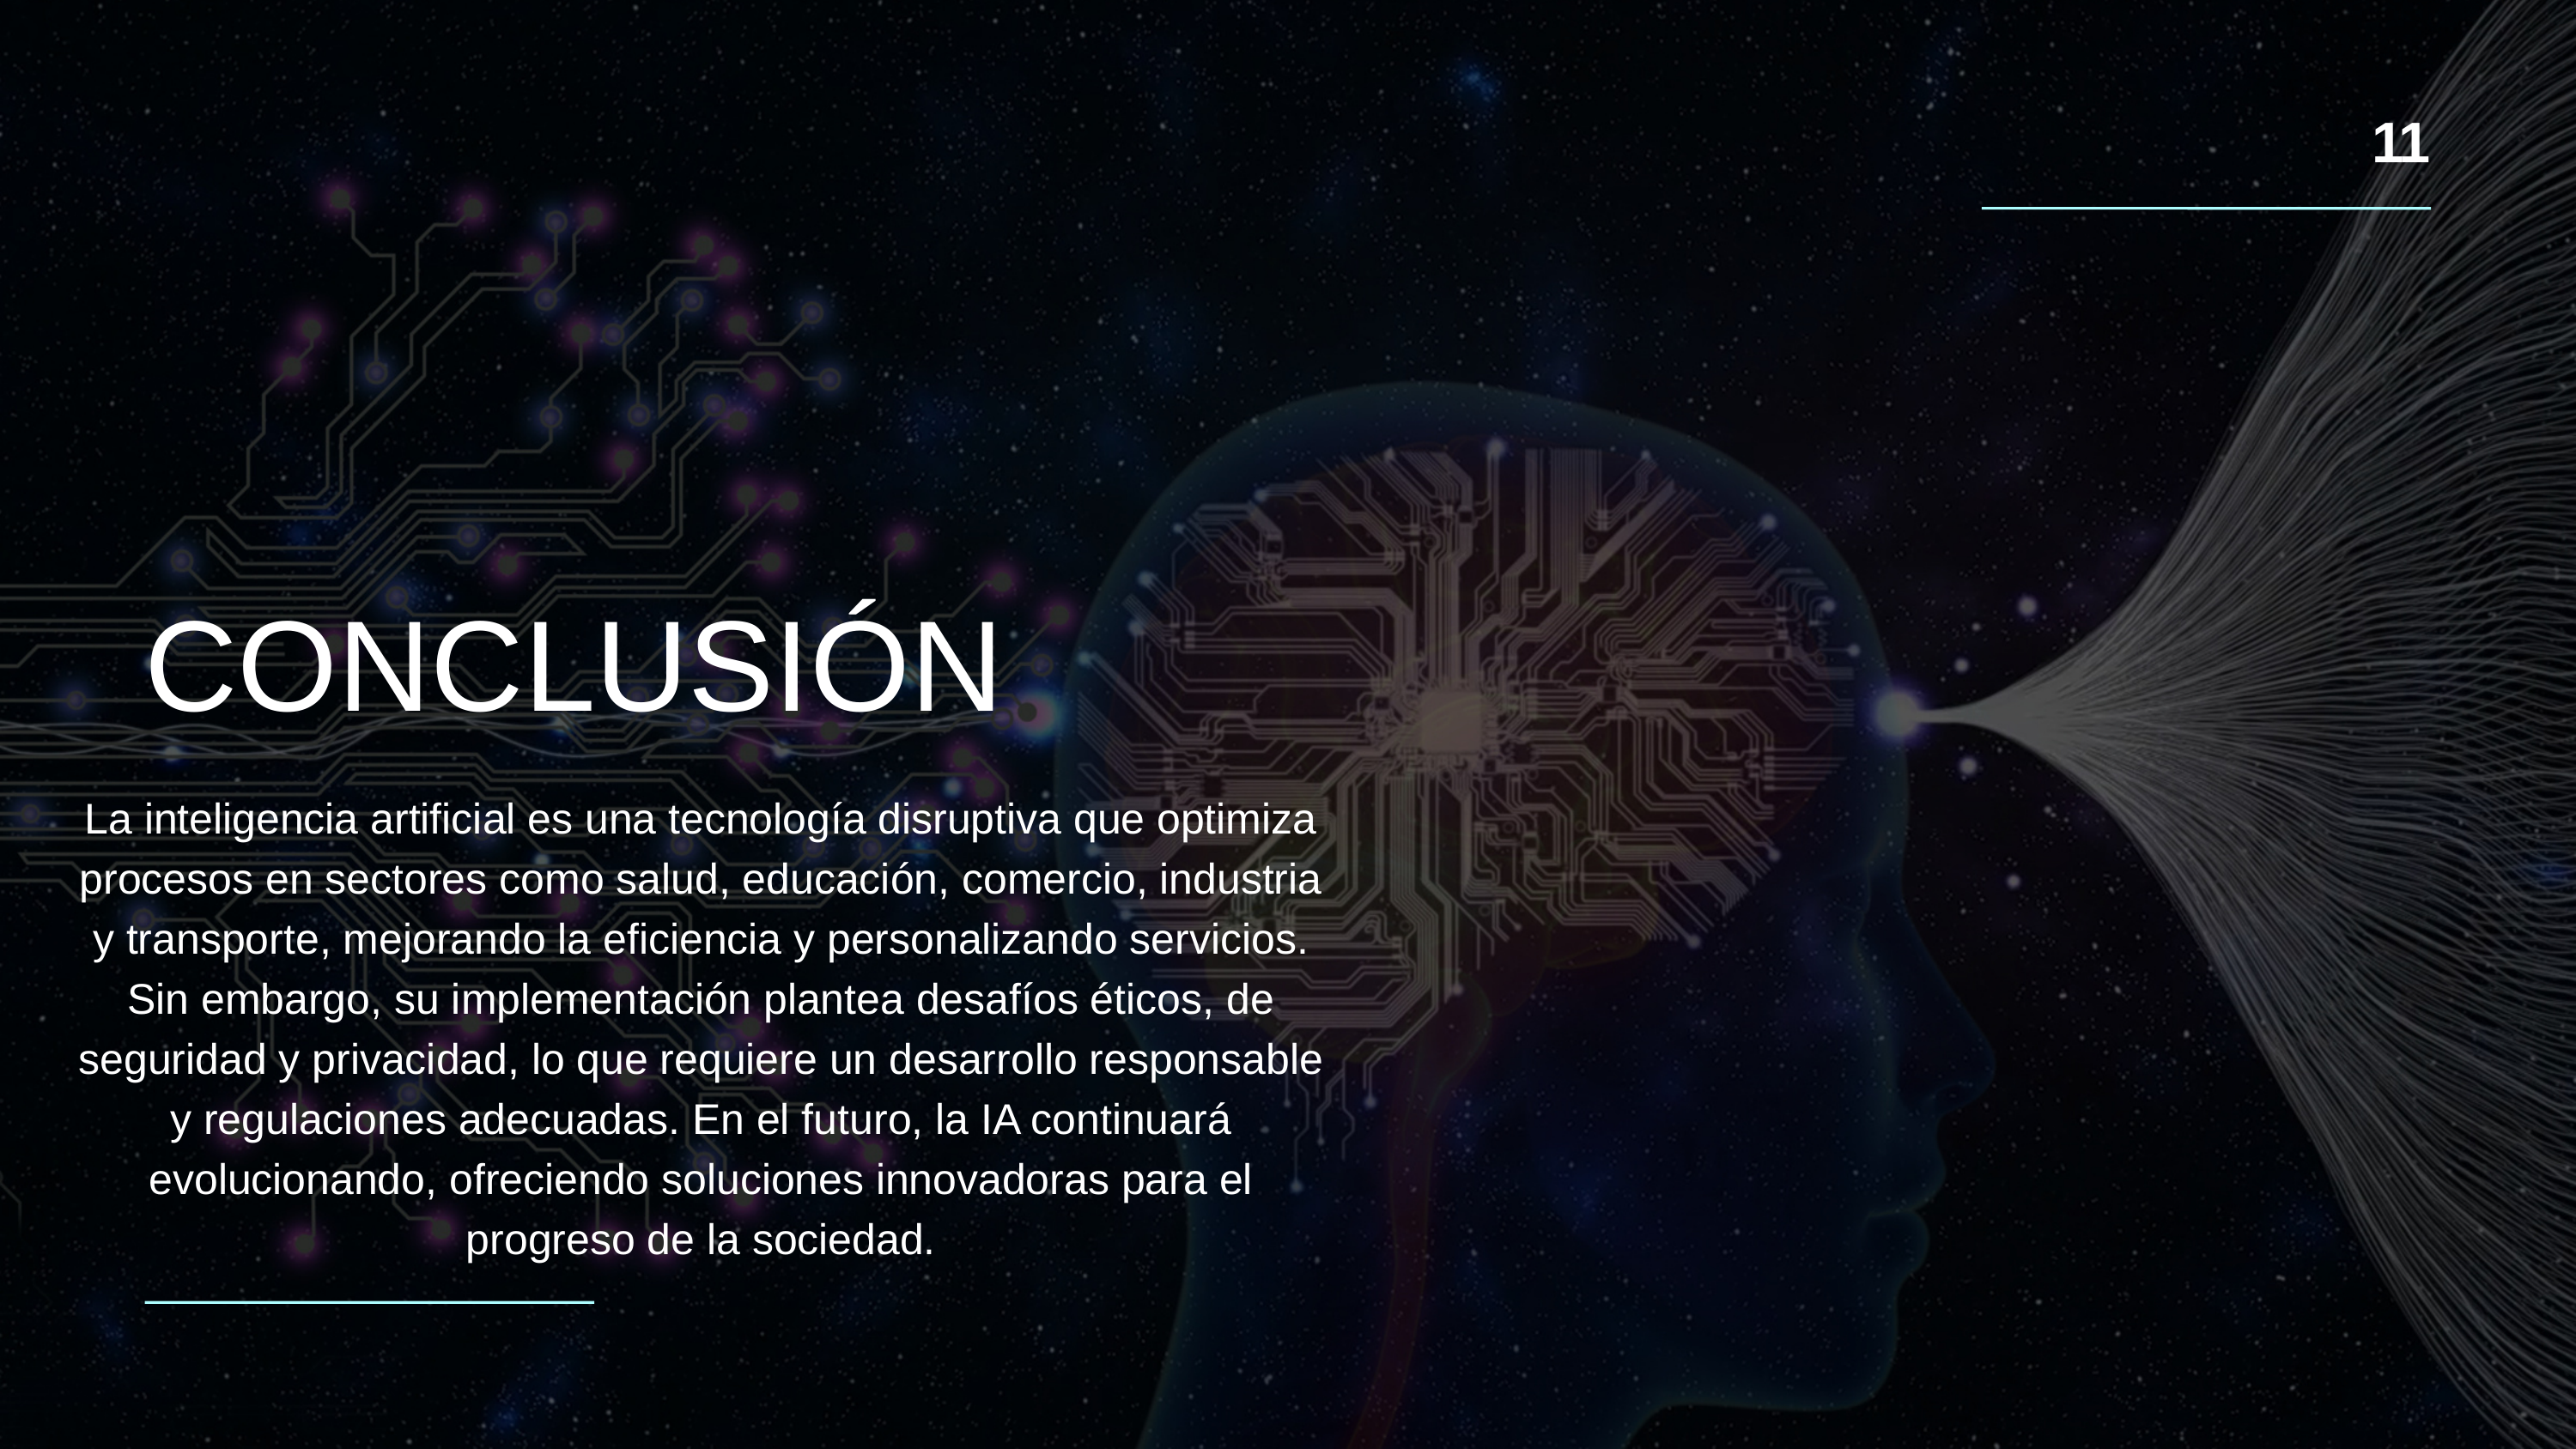

11

CONCLUSIÓN
La inteligencia artificial es una tecnología disruptiva que optimiza procesos en sectores como salud, educación, comercio, industria y transporte, mejorando la eficiencia y personalizando servicios. Sin embargo, su implementación plantea desafíos éticos, de seguridad y privacidad, lo que requiere un desarrollo responsable y regulaciones adecuadas. En el futuro, la IA continuará evolucionando, ofreciendo soluciones innovadoras para el progreso de la sociedad.